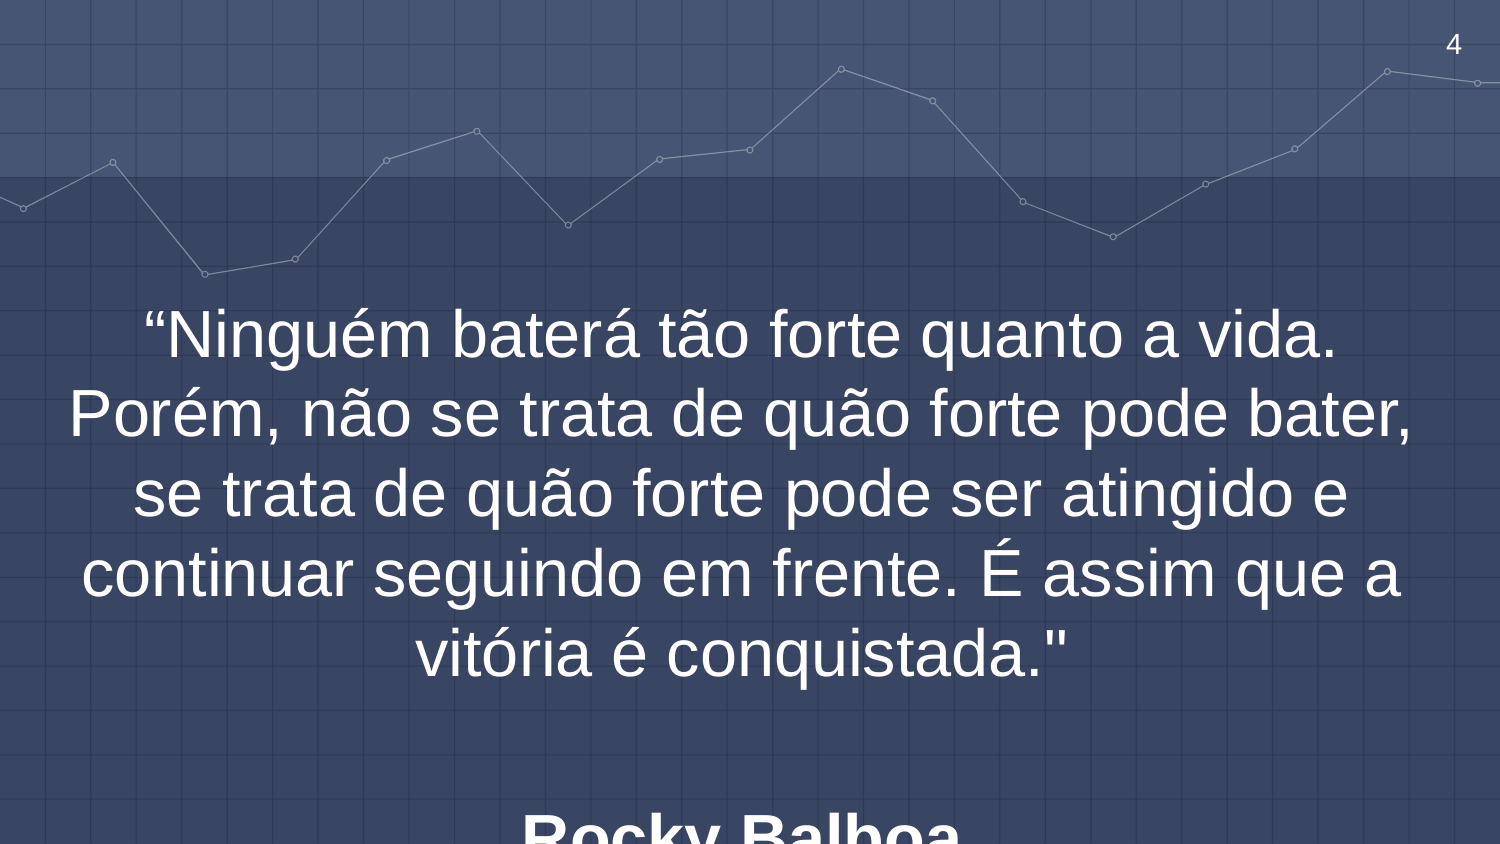

4
“Ninguém baterá tão forte quanto a vida. Porém, não se trata de quão forte pode bater, se trata de quão forte pode ser atingido e continuar seguindo em frente. É assim que a vitória é conquistada."

Rocky Balboa